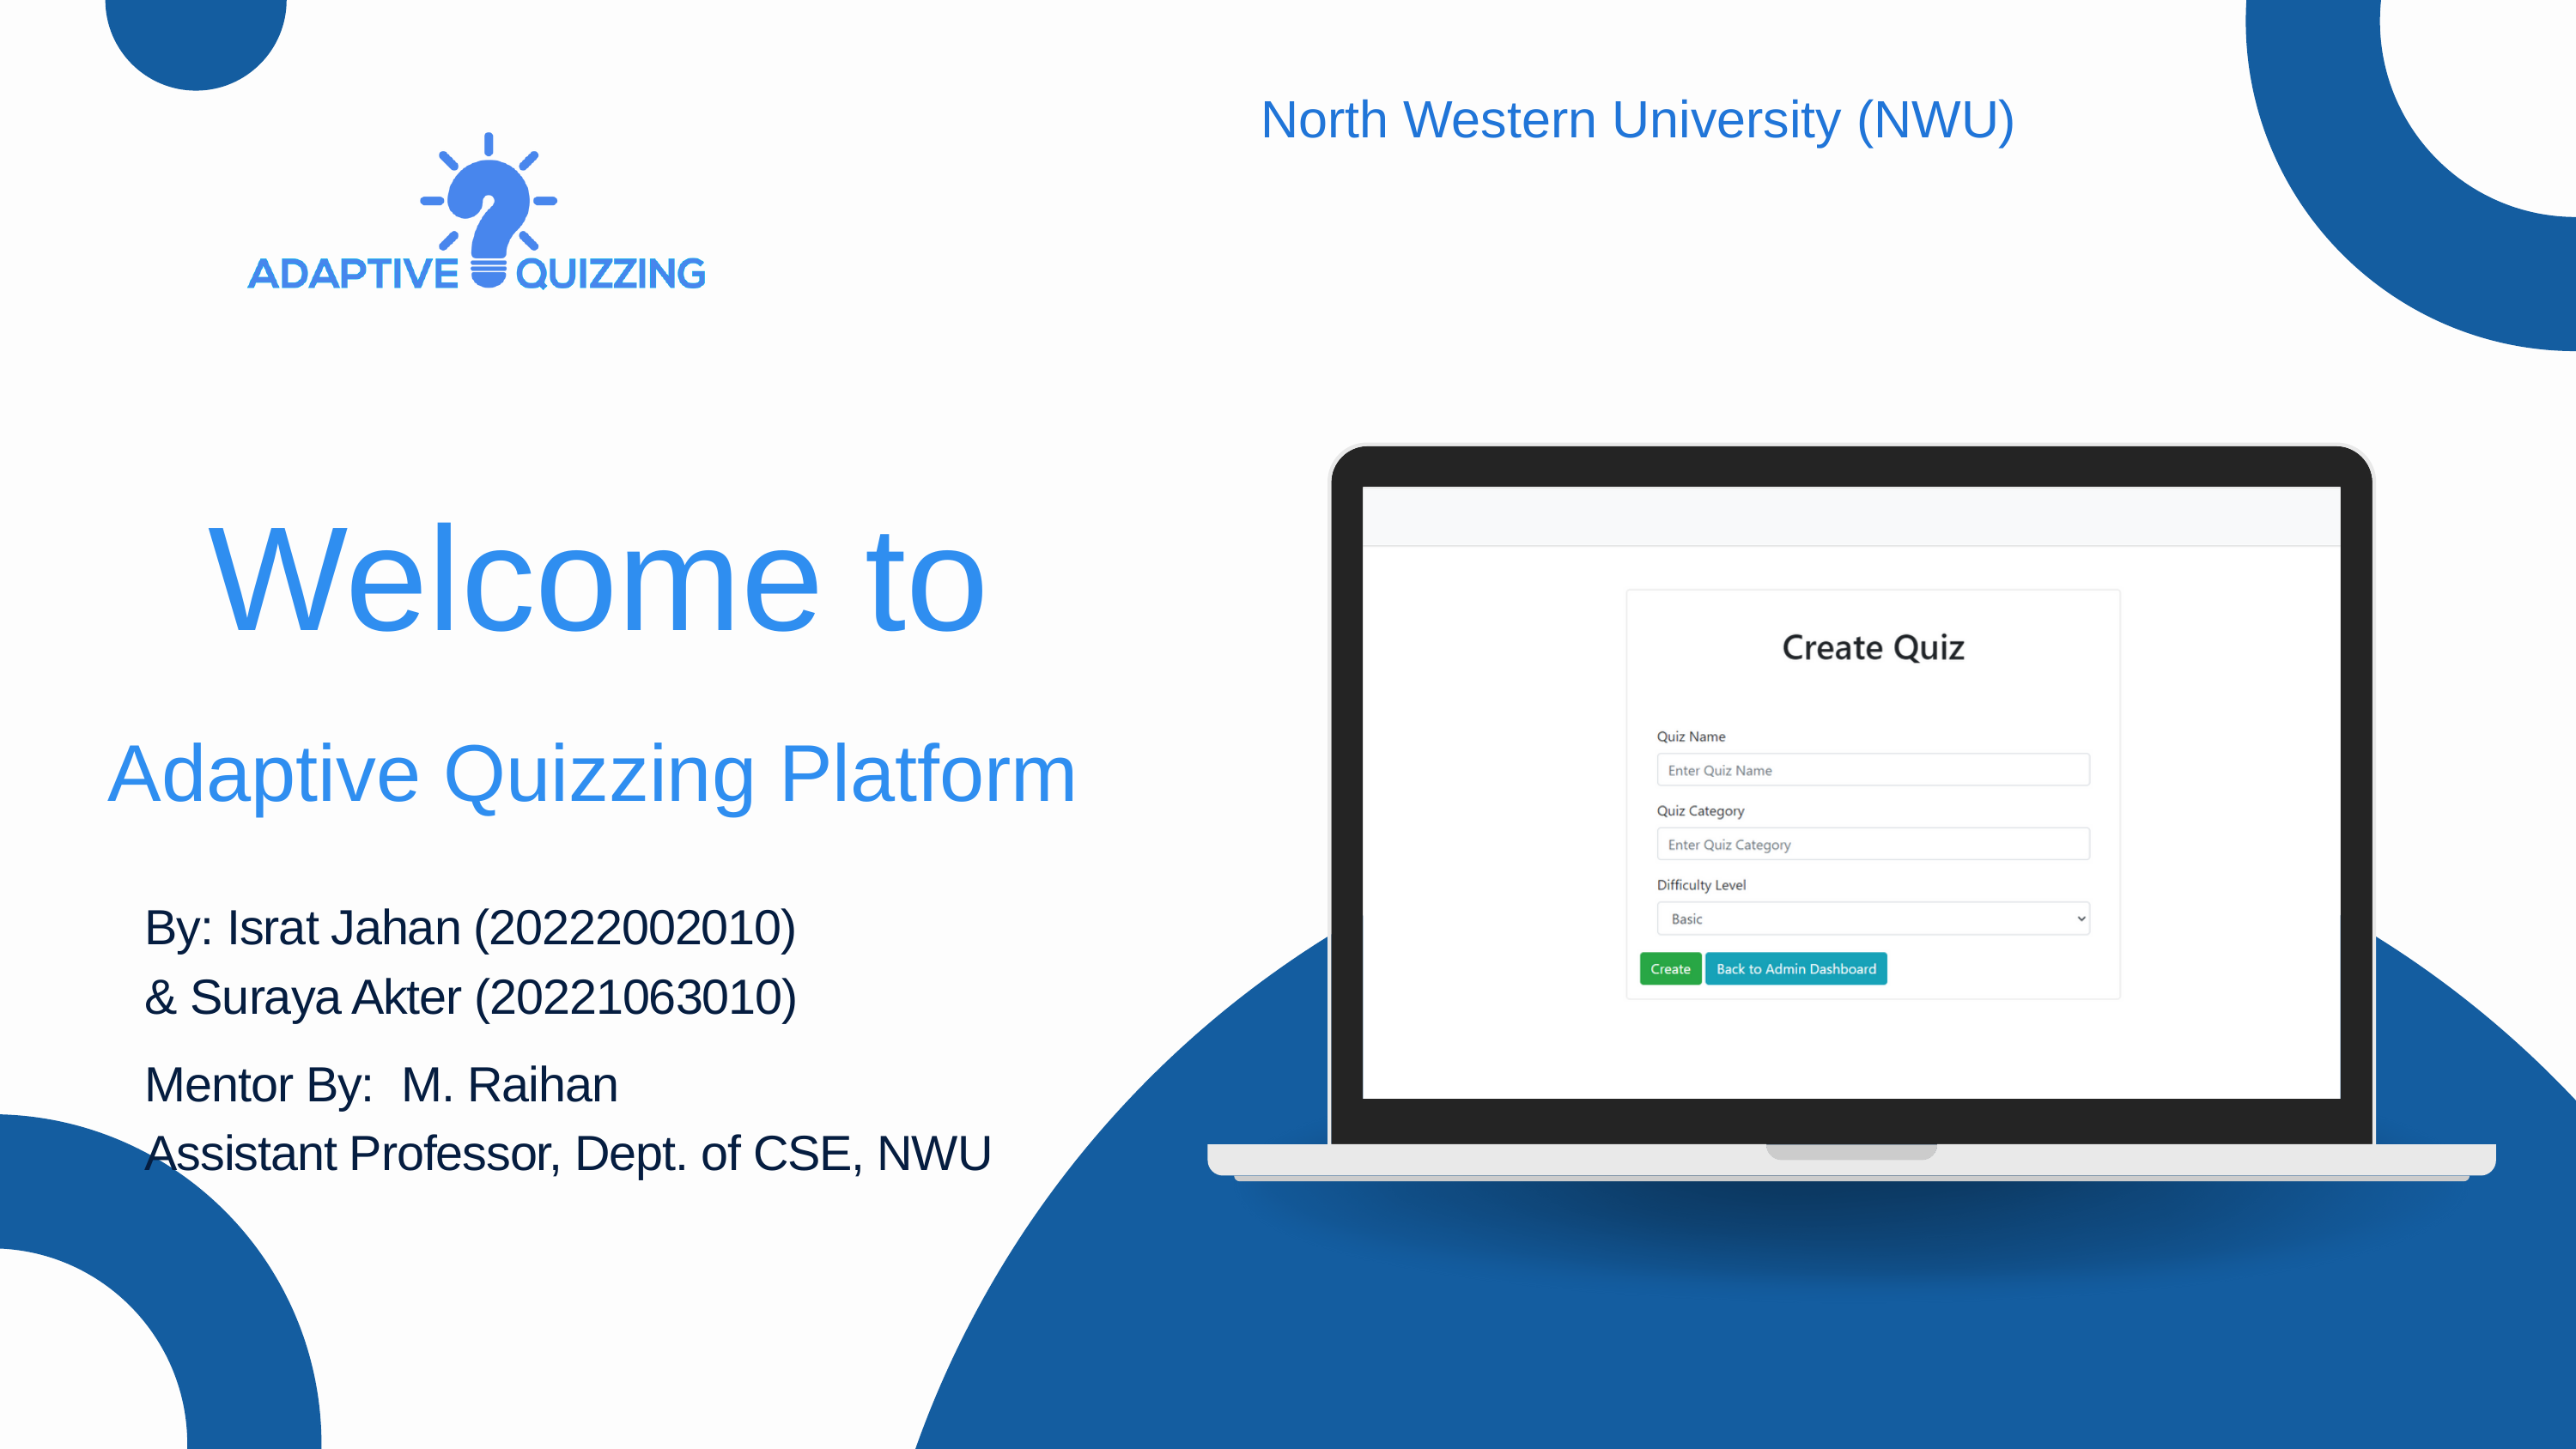

North Western University (NWU)

Welcome to
Adaptive Quizzing Platform

By: Israt Jahan (20222002010)
& Suraya Akter (20221063010)
Mentor By:  M. Raihan
Assistant Professor, Dept. of CSE, NWU